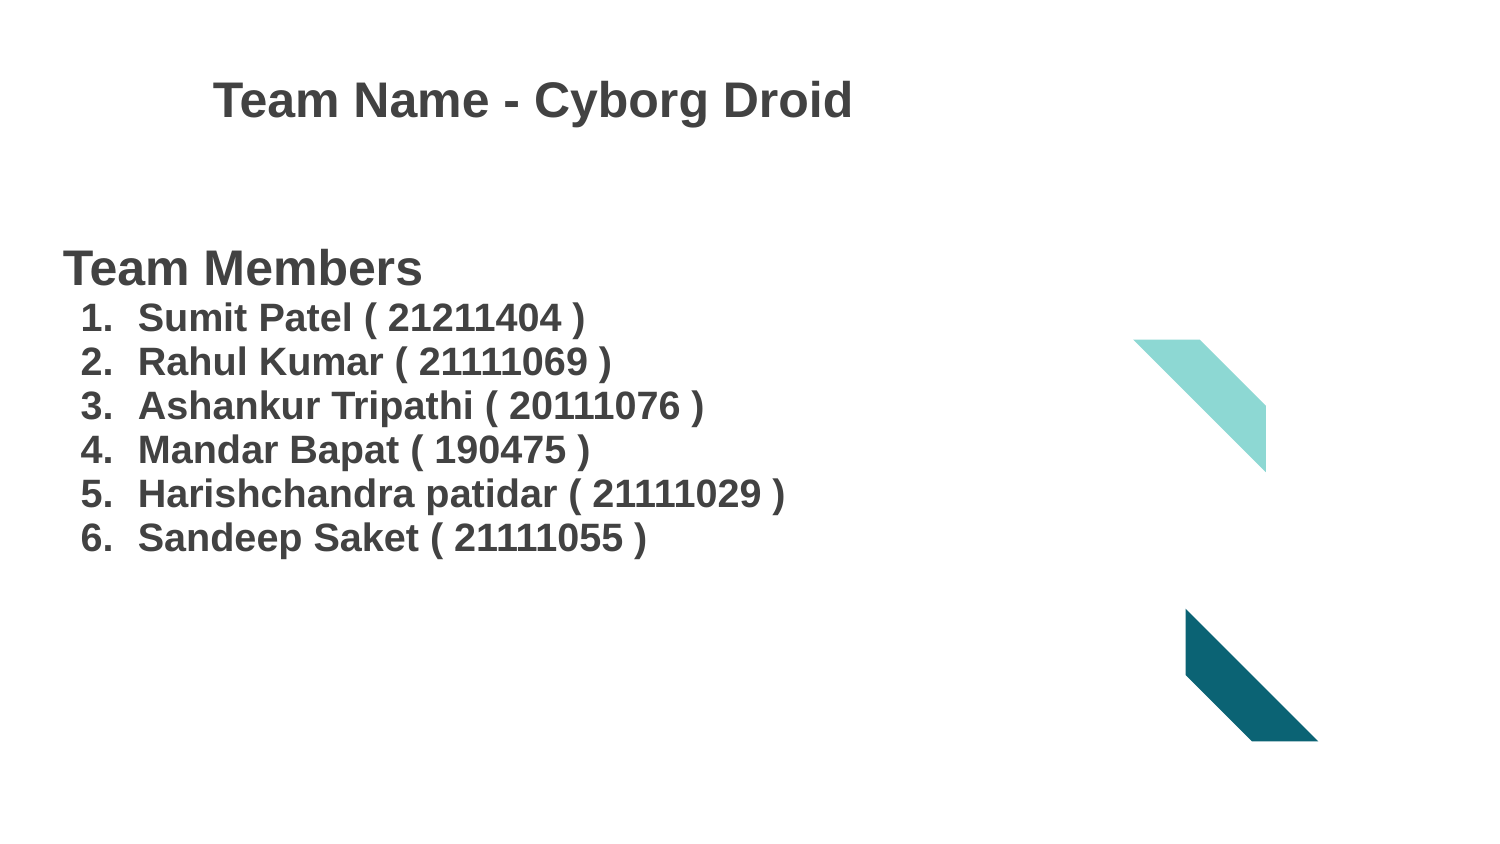

# Team Name - Cyborg Droid

Team Members
Sumit Patel ( 21211404 )
Rahul Kumar ( 21111069 )
Ashankur Tripathi ( 20111076 )
Mandar Bapat ( 190475 )
Harishchandra patidar ( 21111029 )
Sandeep Saket ( 21111055 )

Introducing: Lorem ipsum
Cycle diagram
Project timeline